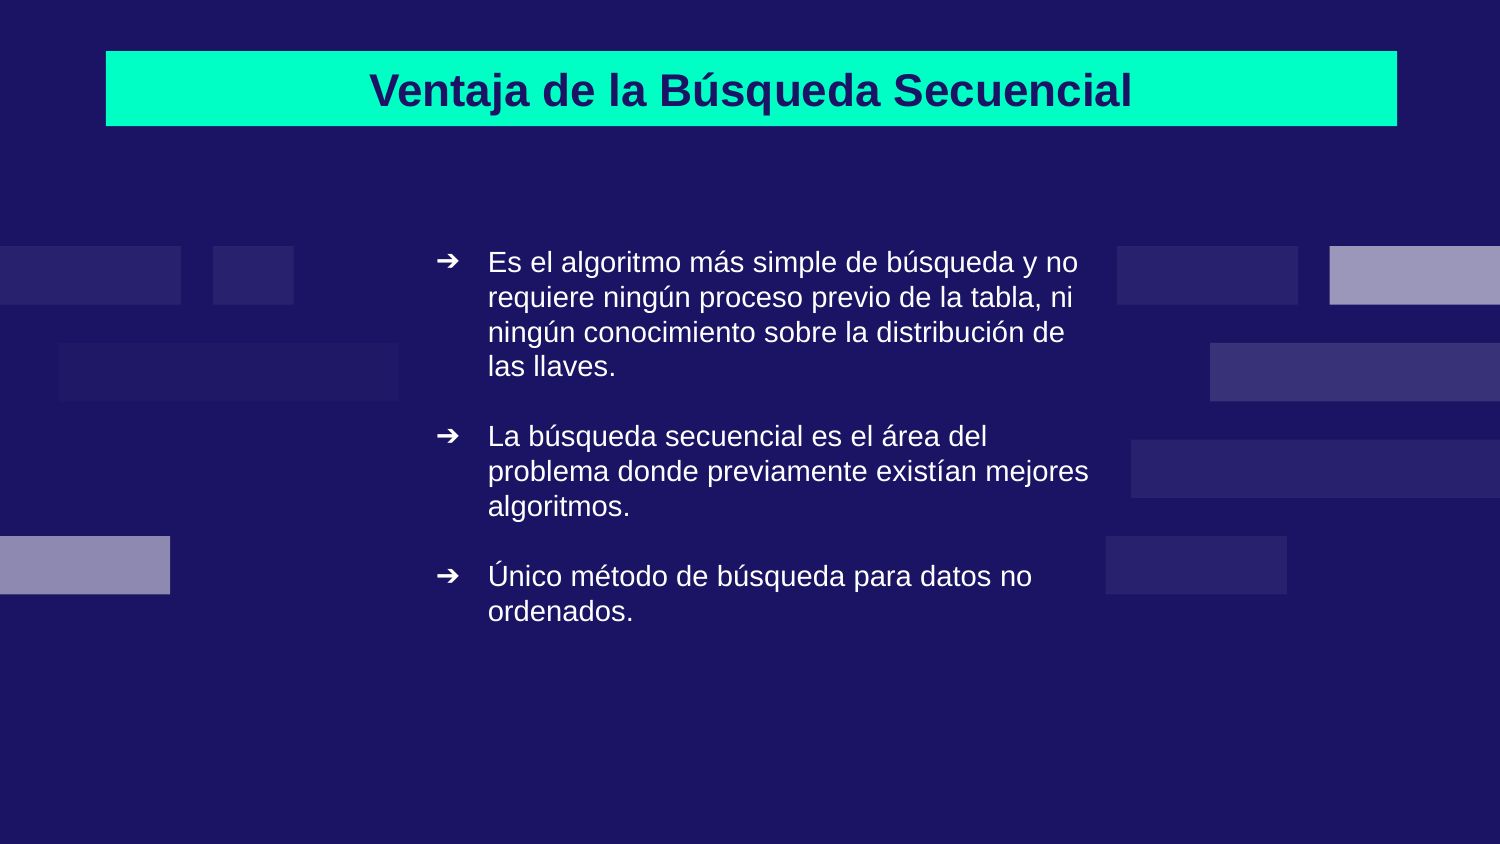

# Ventaja de la Búsqueda Secuencial

Es el algoritmo más simple de búsqueda y no requiere ningún proceso previo de la tabla, ni ningún conocimiento sobre la distribución de las llaves.

La búsqueda secuencial es el área del problema donde previamente existían mejores algoritmos.

Único método de búsqueda para datos no ordenados.